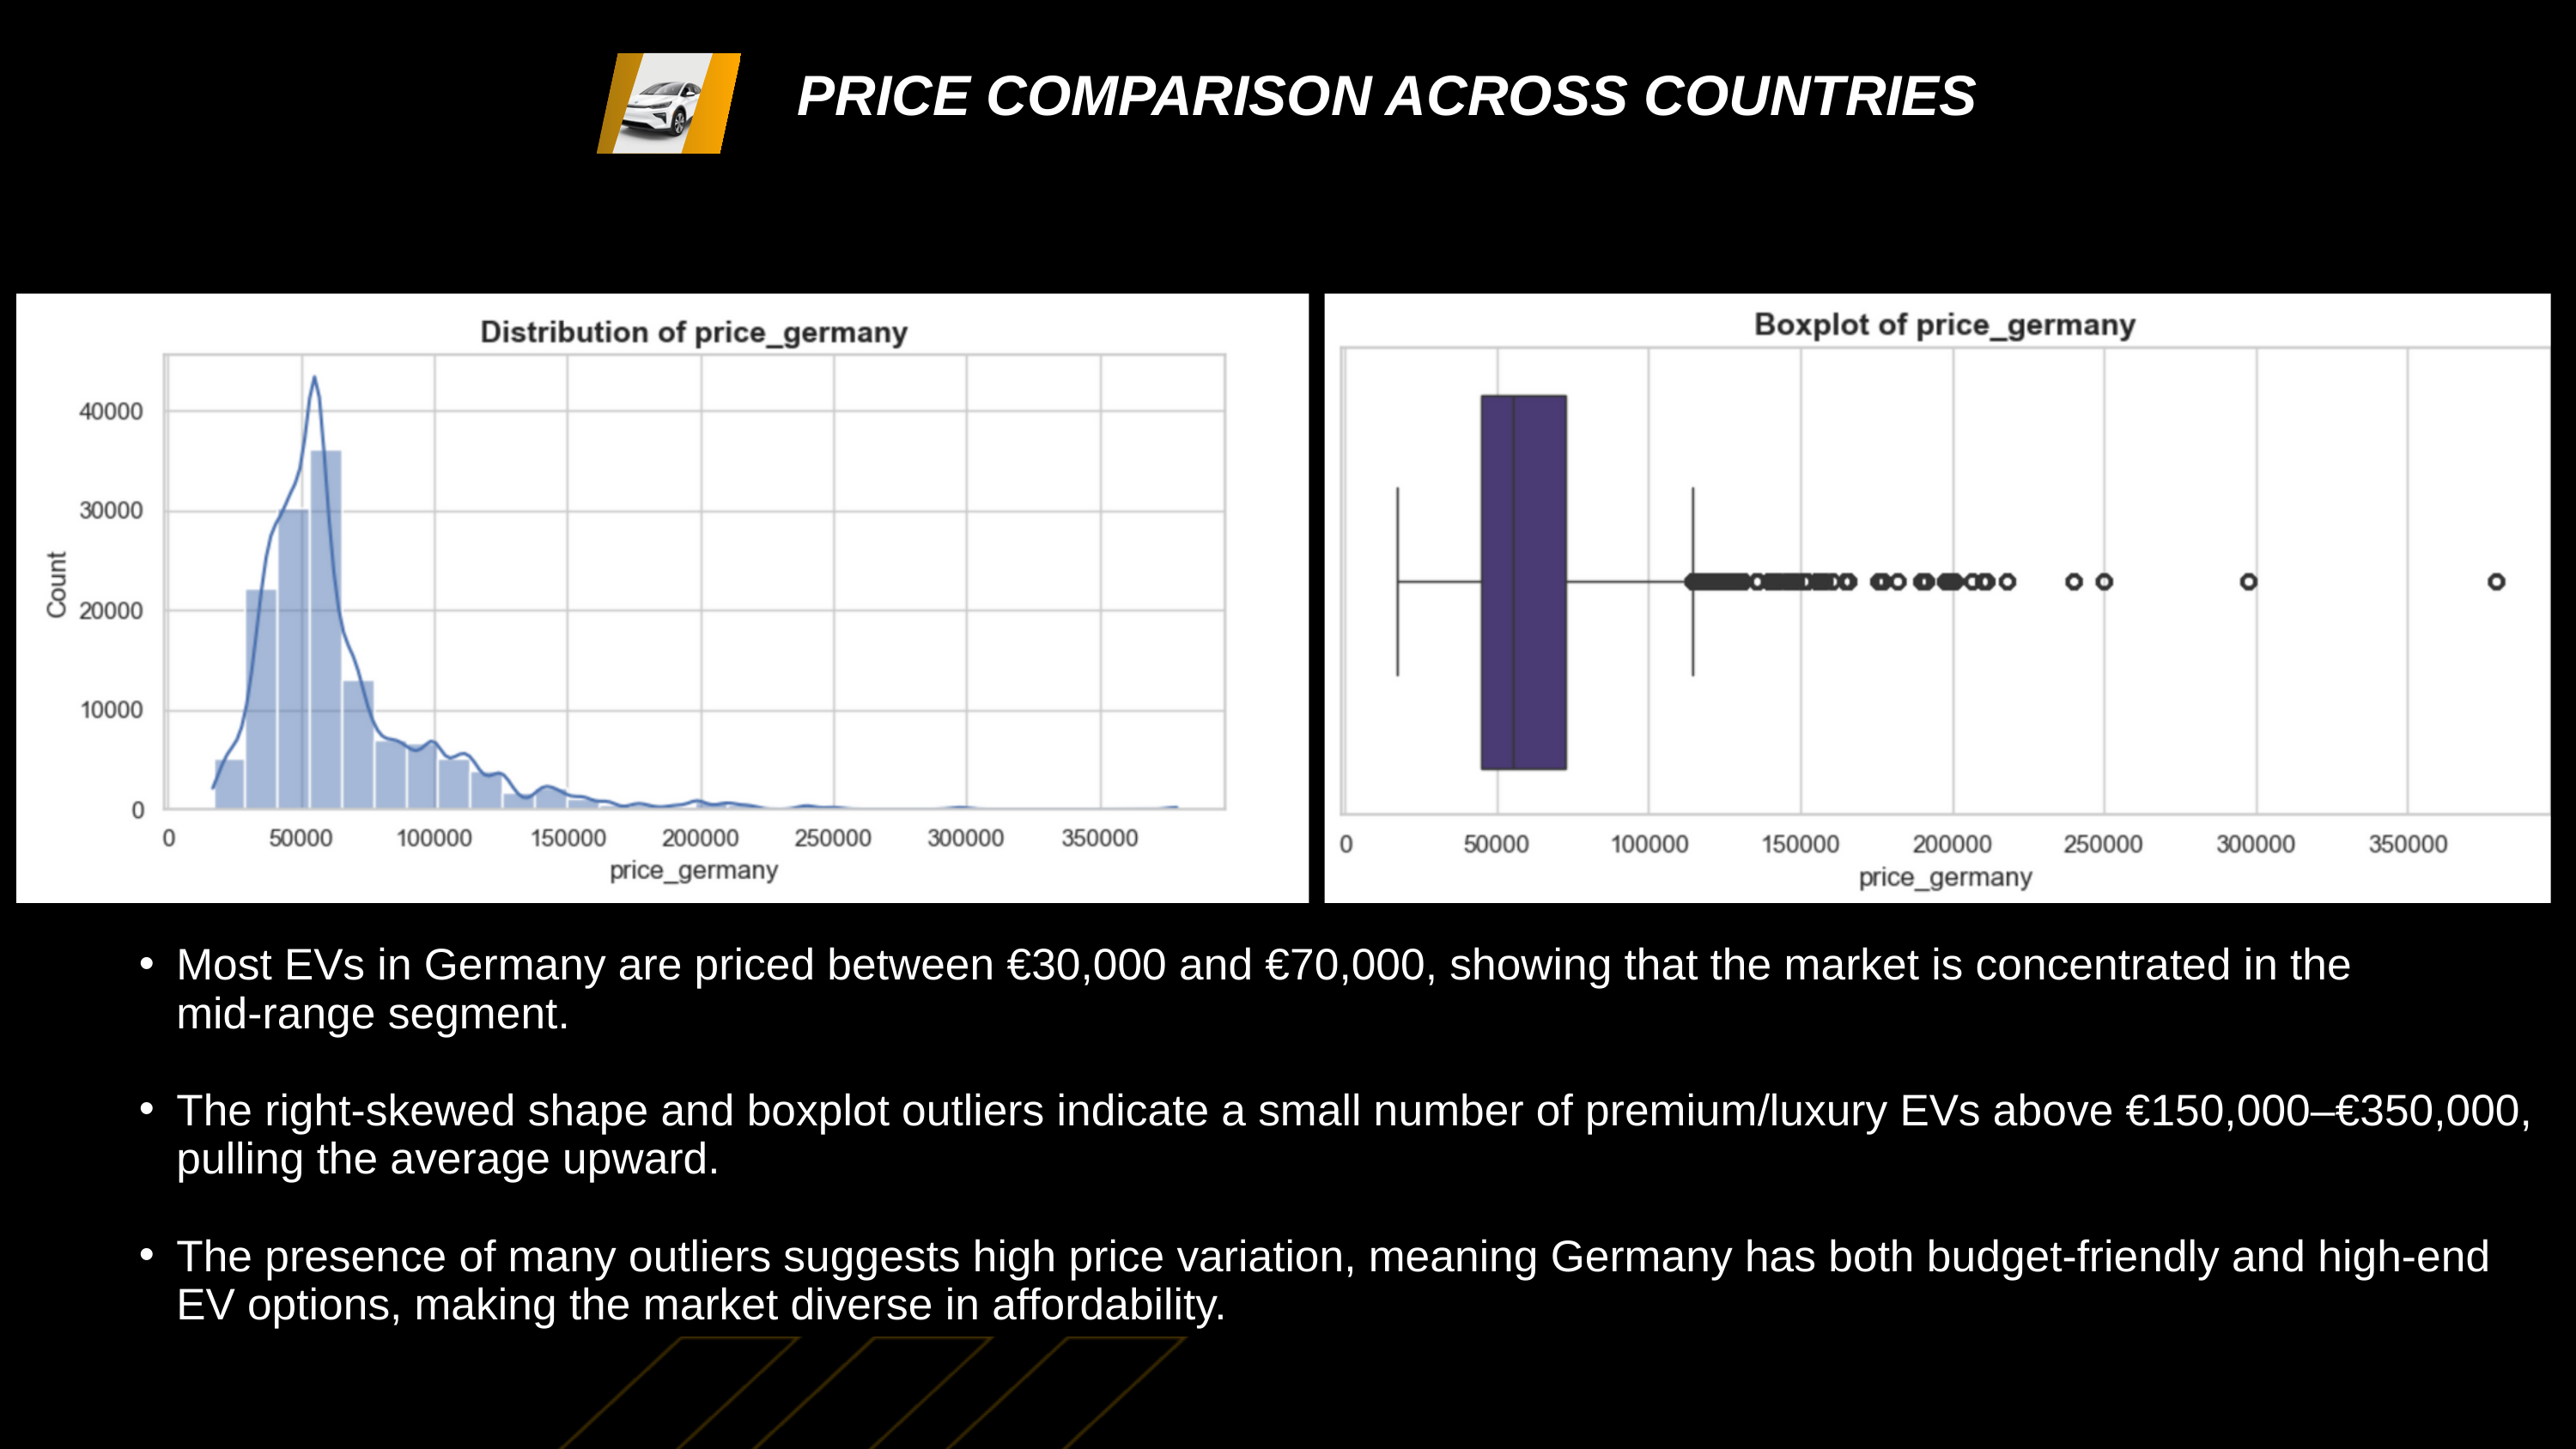

PRICE COMPARISON ACROSS COUNTRIES

Most EVs in Germany are priced between €30,000 and €70,000, showing that the market is concentrated in the mid‑range segment.

The right‑skewed shape and boxplot outliers indicate a small number of premium/luxury EVs above €150,000–€350,000, pulling the average upward.

The presence of many outliers suggests high price variation, meaning Germany has both budget‑friendly and high‑end EV options, making the market diverse in affordability.